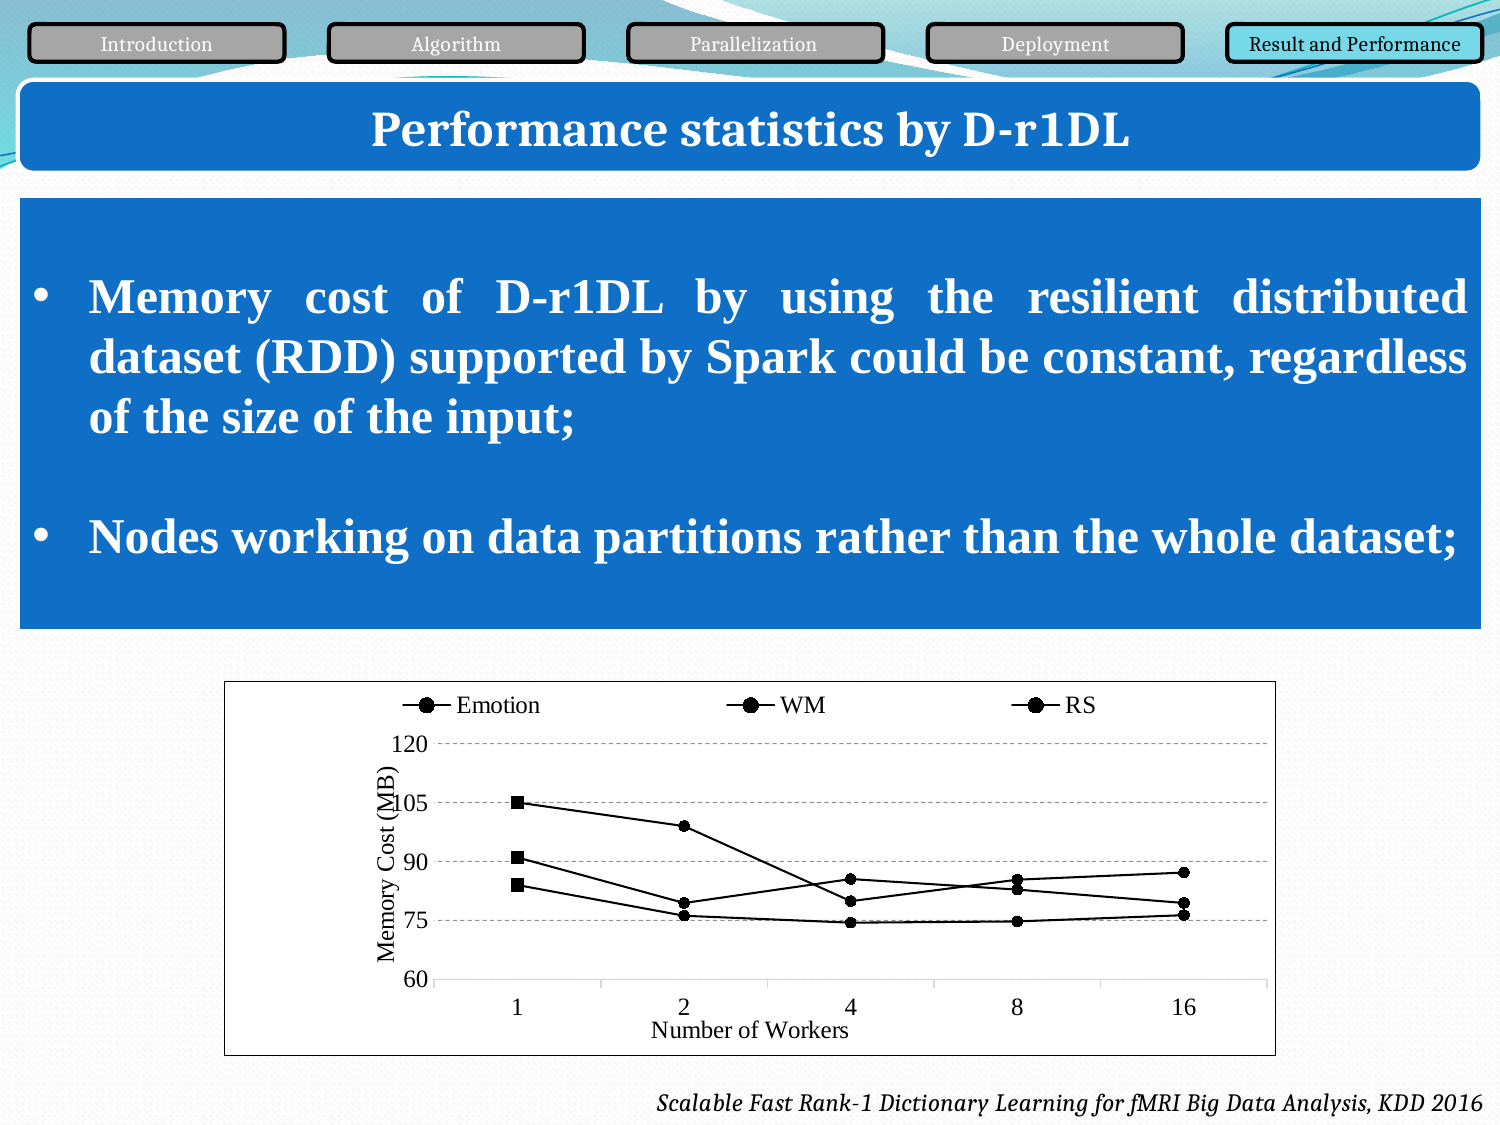

Introduction
Algorithm
Parallelization
Deployment
Result and Performance
Performance statistics by D-r1DL

Memory cost of D-r1DL by using the resilient distributed dataset (RDD) supported by Spark could be constant, regardless of the size of the input;

Nodes working on data partitions rather than the whole dataset;

### Chart

| Category | Emotion | WM | RS |
|---|---|---|---|
| 1.0 | 84.0 | 91.0 | 105.0 |
| 2.0 | 76.17331199999997 | 79.42144 | 98.992128 |
| 4.0 | 74.416128 | 85.52038399999999 | 79.88838399999999 |
| 8.0 | 74.73152 | 82.825216 | 85.36064 |
| 16.0 | 76.32895999999998 | 79.429632 | 87.16697599999999 |
Scalable Fast Rank-1 Dictionary Learning for fMRI Big Data Analysis, KDD 2016